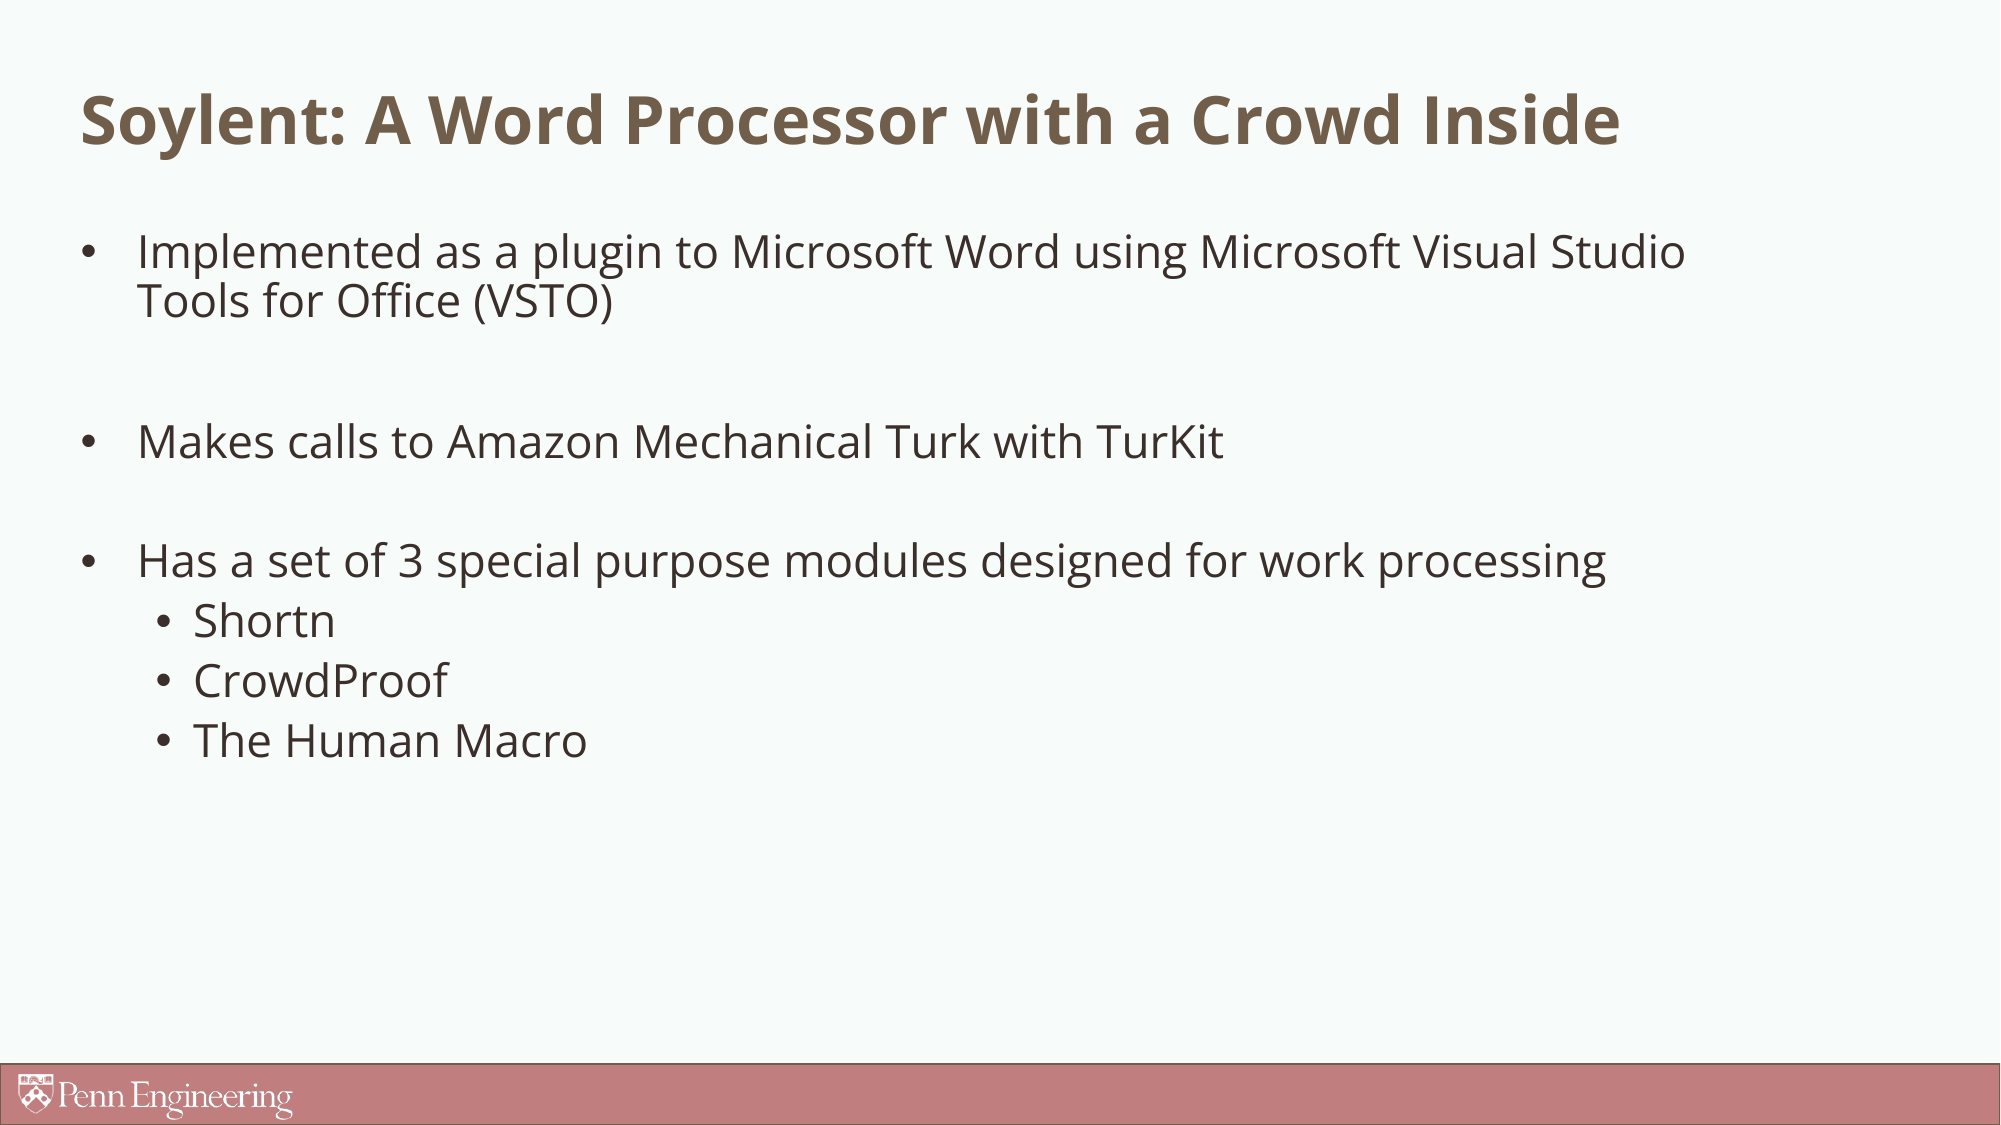

# Soylent: A Word Processor with a Crowd Inside
Implemented as a plugin to Microsoft Word using Microsoft Visual Studio Tools for Office (VSTO)

Makes calls to Amazon Mechanical Turk with TurKit
Has a set of 3 special purpose modules designed for work processing
Shortn
CrowdProof
The Human Macro